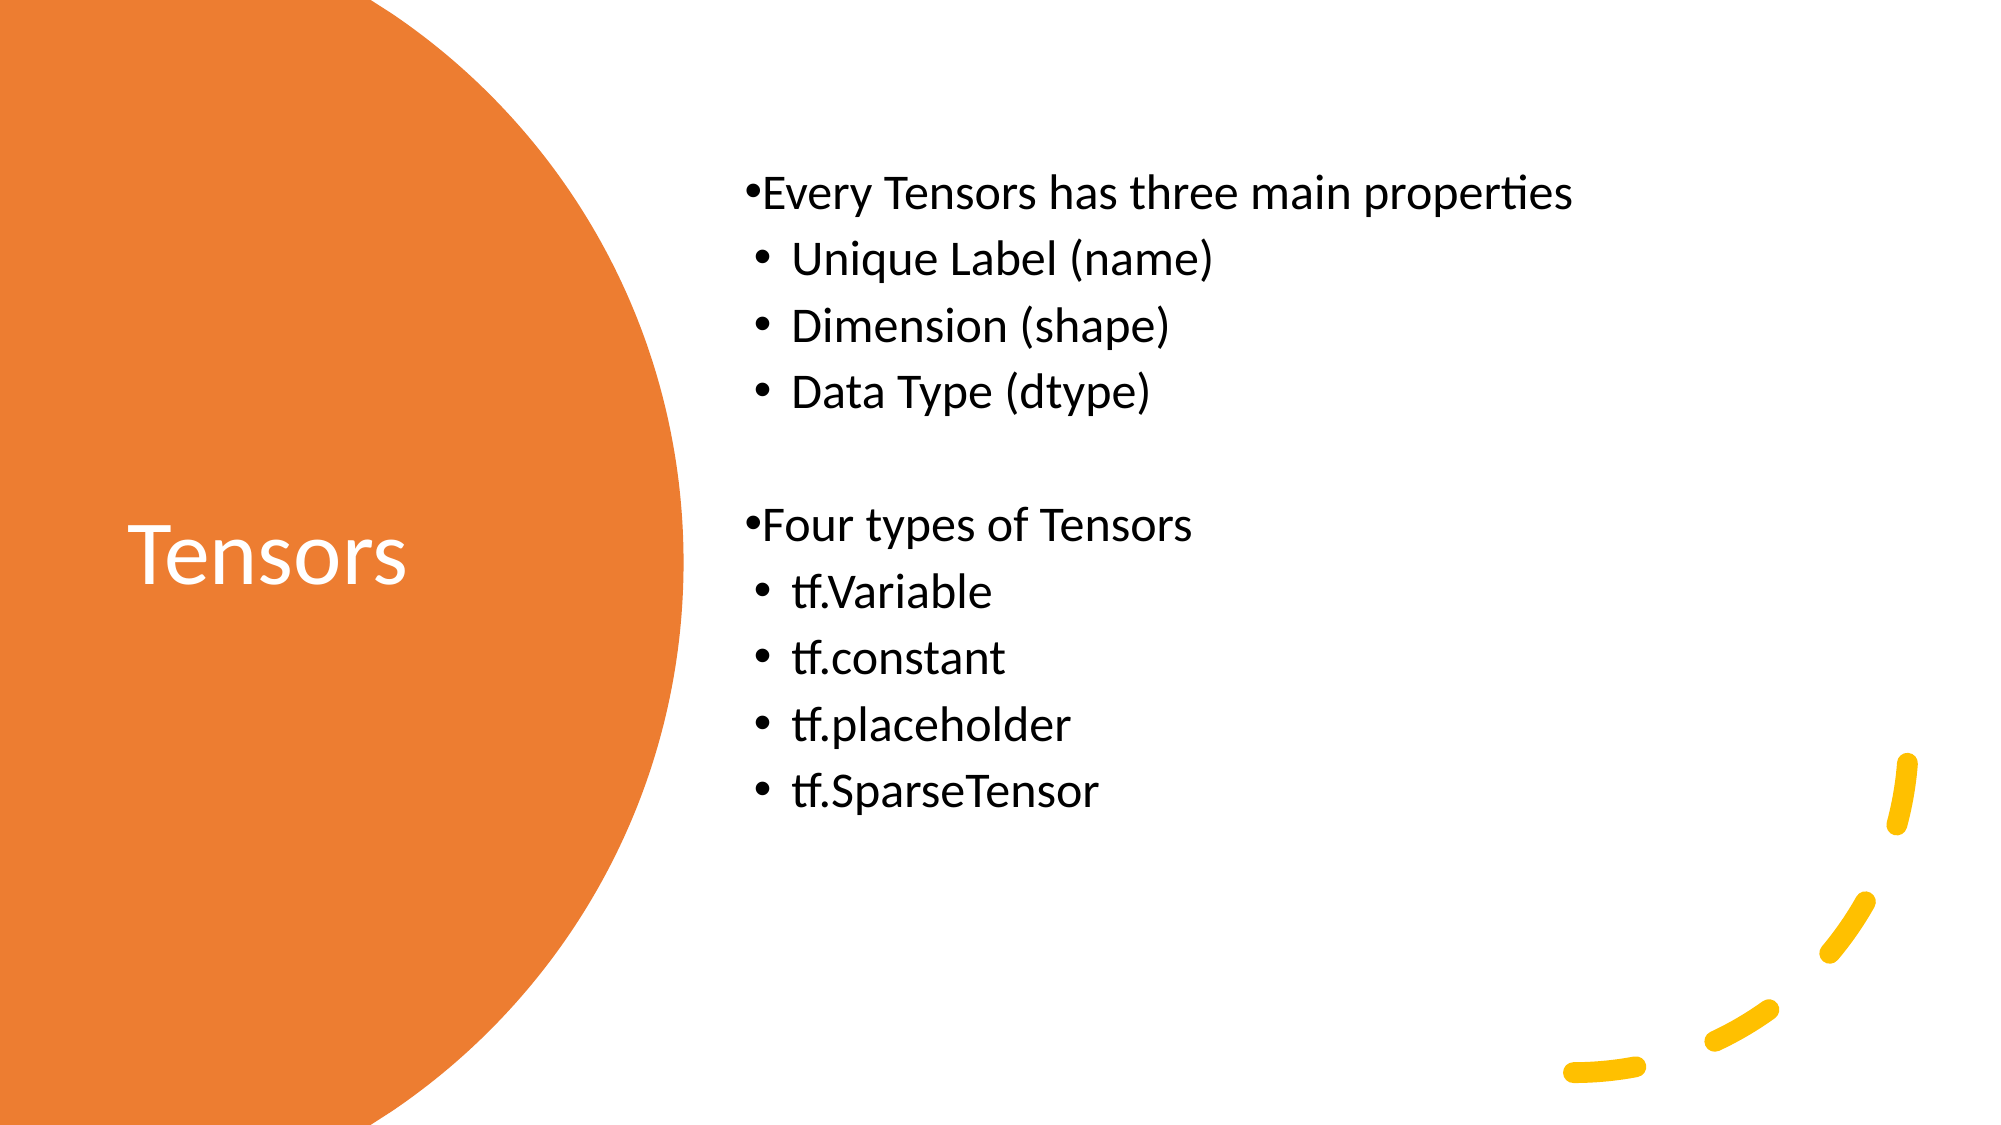

Every Tensors has three main properties
Unique Label (name)
Dimension (shape)
Data Type (dtype)

Four types of Tensors
tf.Variable
tf.constant
tf.placeholder
tf.SparseTensor

# Tensors